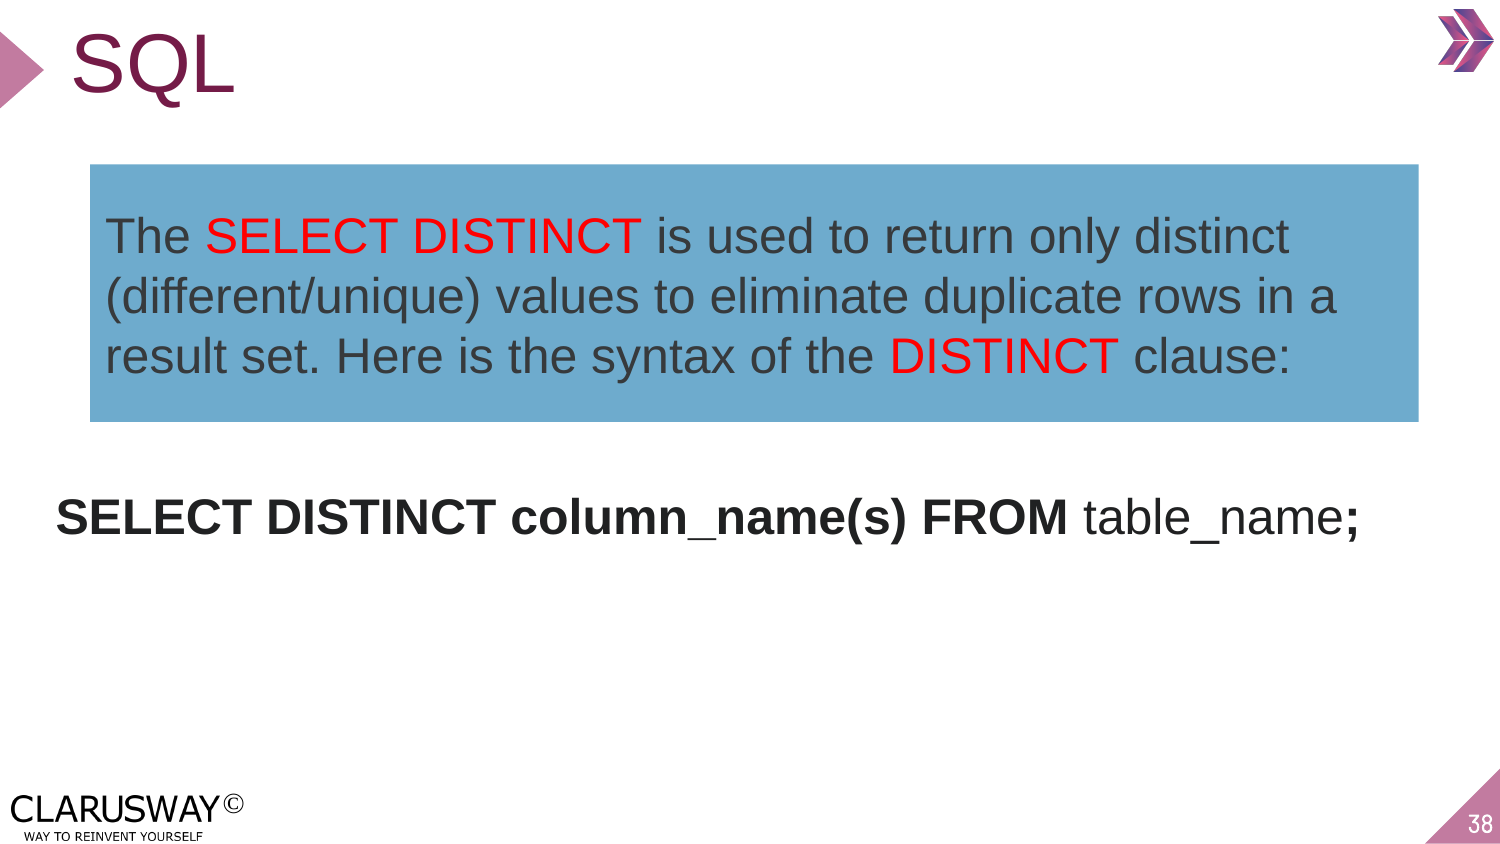

# SQL
The SELECT DISTINCT is used to return only distinct (different/unique) values to eliminate duplicate rows in a result set. Here is the syntax of the DISTINCT clause:
SELECT DISTINCT column_name(s) FROM table_name;
38